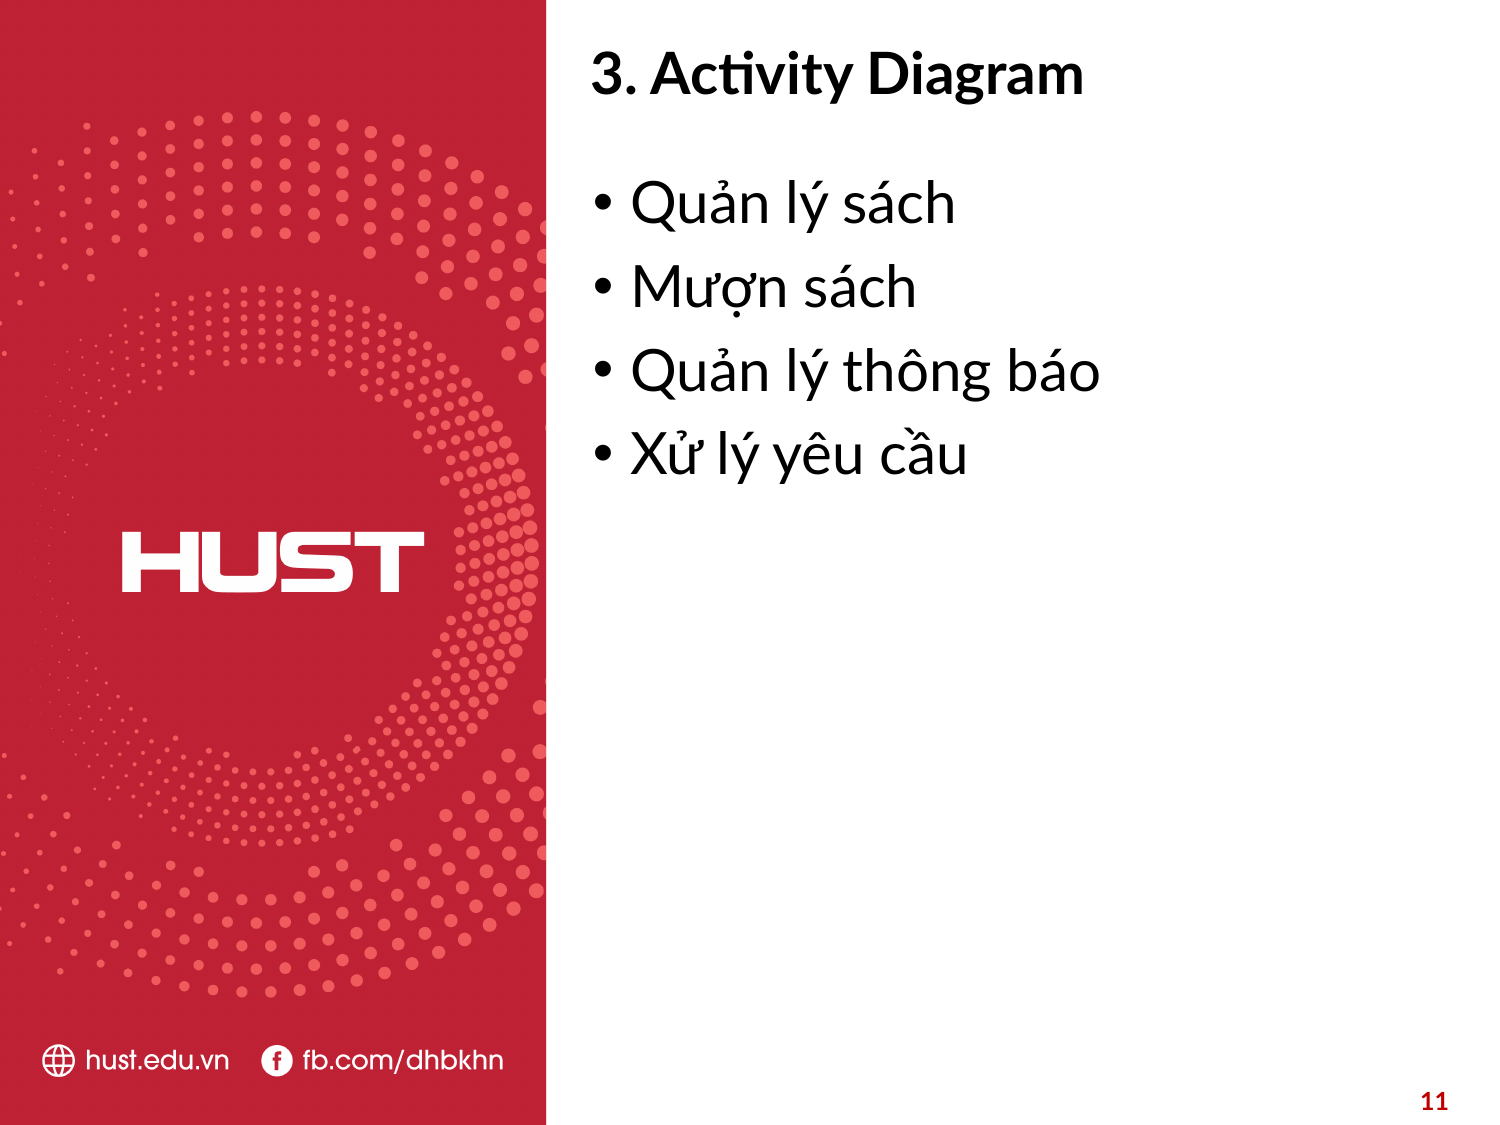

# 3. Activity Diagram
Quản lý sách
Mượn sách
Quản lý thông báo
Xử lý yêu cầu

11